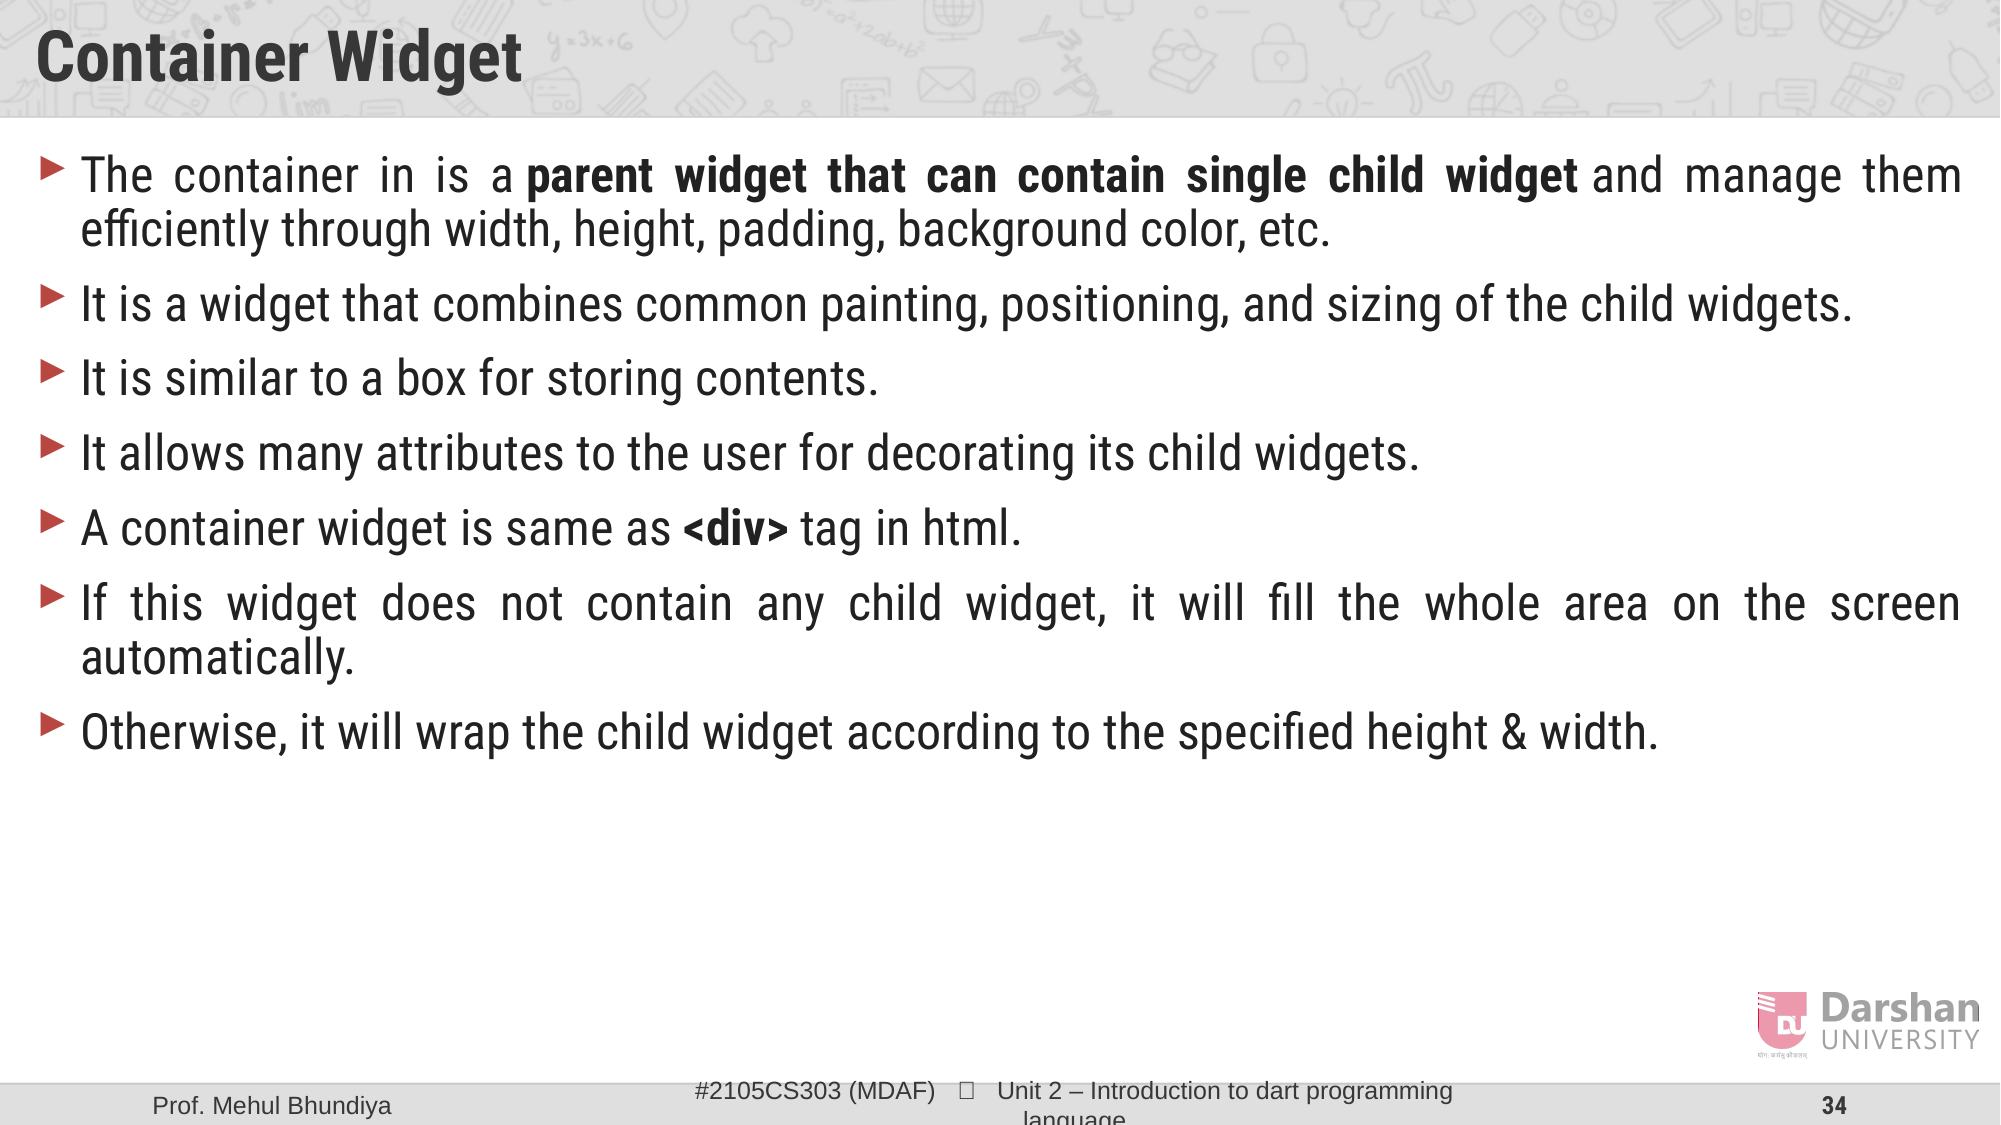

# Container Widget
The container in is a parent widget that can contain single child widget and manage them efficiently through width, height, padding, background color, etc.
It is a widget that combines common painting, positioning, and sizing of the child widgets.
It is similar to a box for storing contents.
It allows many attributes to the user for decorating its child widgets.
A container widget is same as <div> tag in html.
If this widget does not contain any child widget, it will fill the whole area on the screen automatically.
Otherwise, it will wrap the child widget according to the specified height & width.